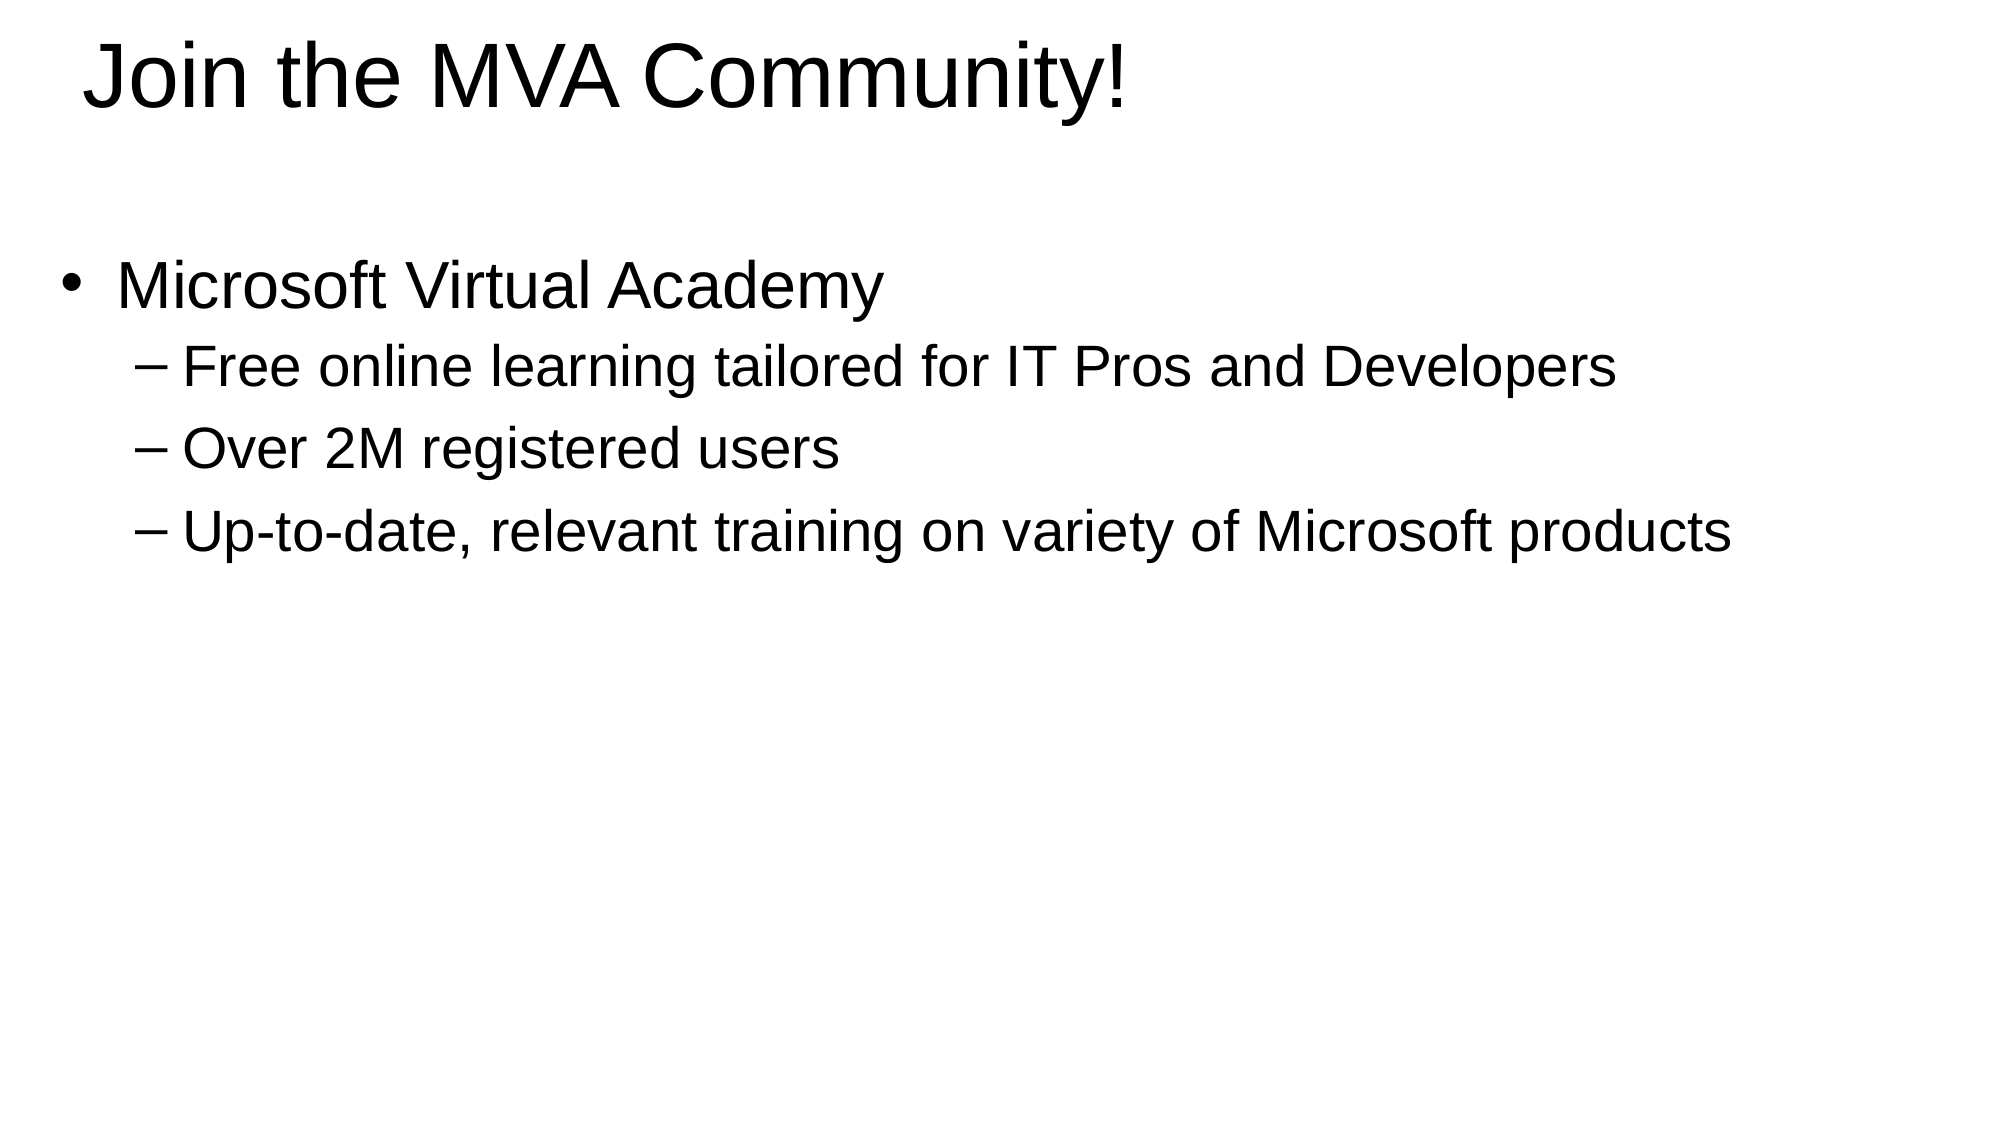

# Join the MVA Community!
Microsoft Virtual Academy
Free online learning tailored for IT Pros and Developers
Over 2M registered users
Up-to-date, relevant training on variety of Microsoft products